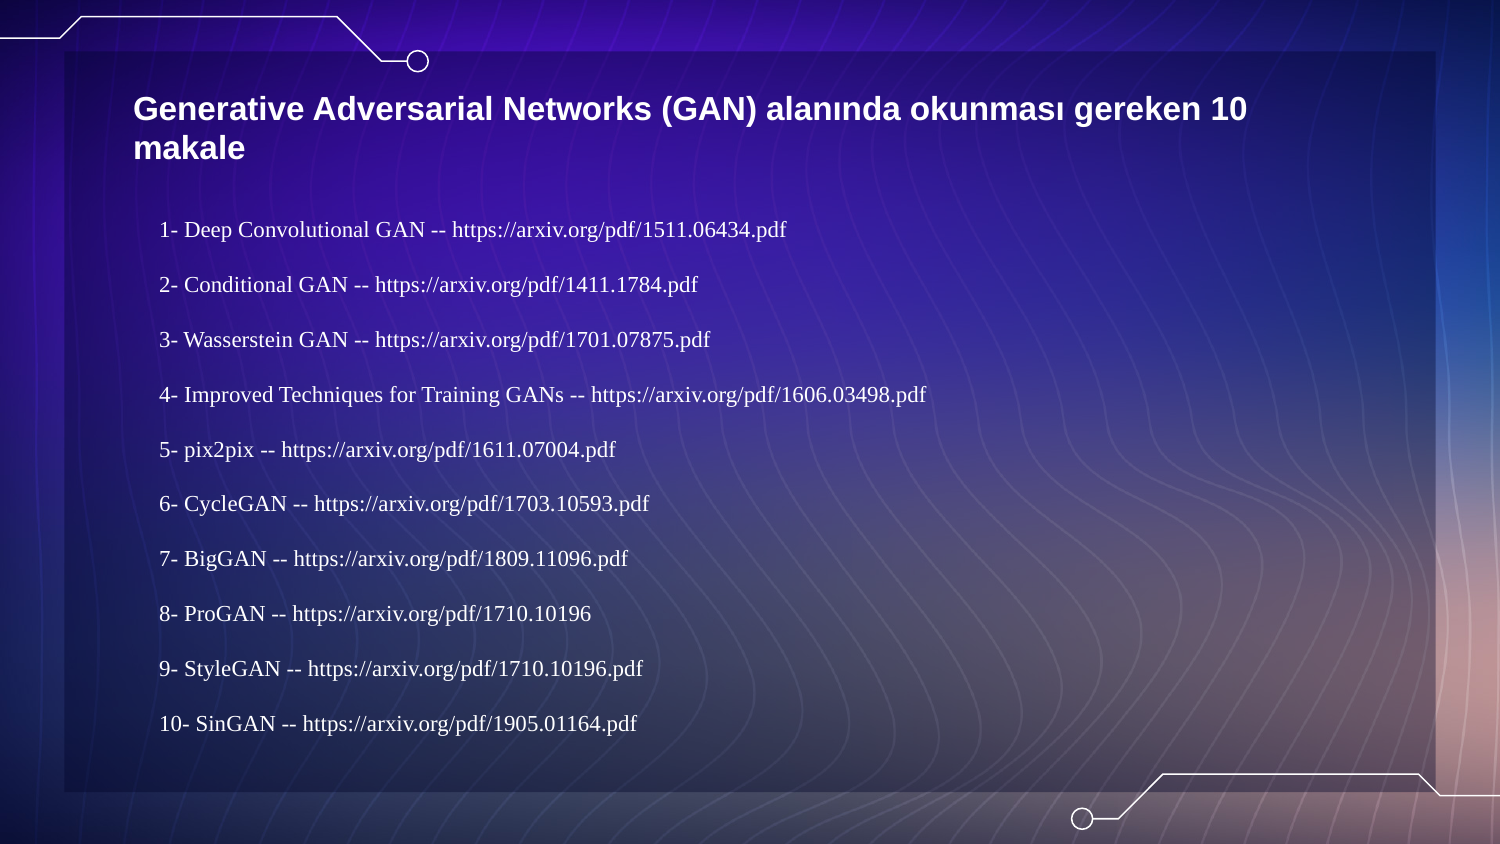

# Generative Adversarial Networks (GAN) alanında okunması gereken 10 makale
1- Deep Convolutional GAN -- https://arxiv.org/pdf/1511.06434.pdf

2- Conditional GAN -- https://arxiv.org/pdf/1411.1784.pdf

3- Wasserstein GAN -- https://arxiv.org/pdf/1701.07875.pdf

4- Improved Techniques for Training GANs -- https://arxiv.org/pdf/1606.03498.pdf

5- pix2pix -- https://arxiv.org/pdf/1611.07004.pdf

6- CycleGAN -- https://arxiv.org/pdf/1703.10593.pdf

7- BigGAN -- https://arxiv.org/pdf/1809.11096.pdf

8- ProGAN -- https://arxiv.org/pdf/1710.10196

9- StyleGAN -- https://arxiv.org/pdf/1710.10196.pdf

10- SinGAN -- https://arxiv.org/pdf/1905.01164.pdf